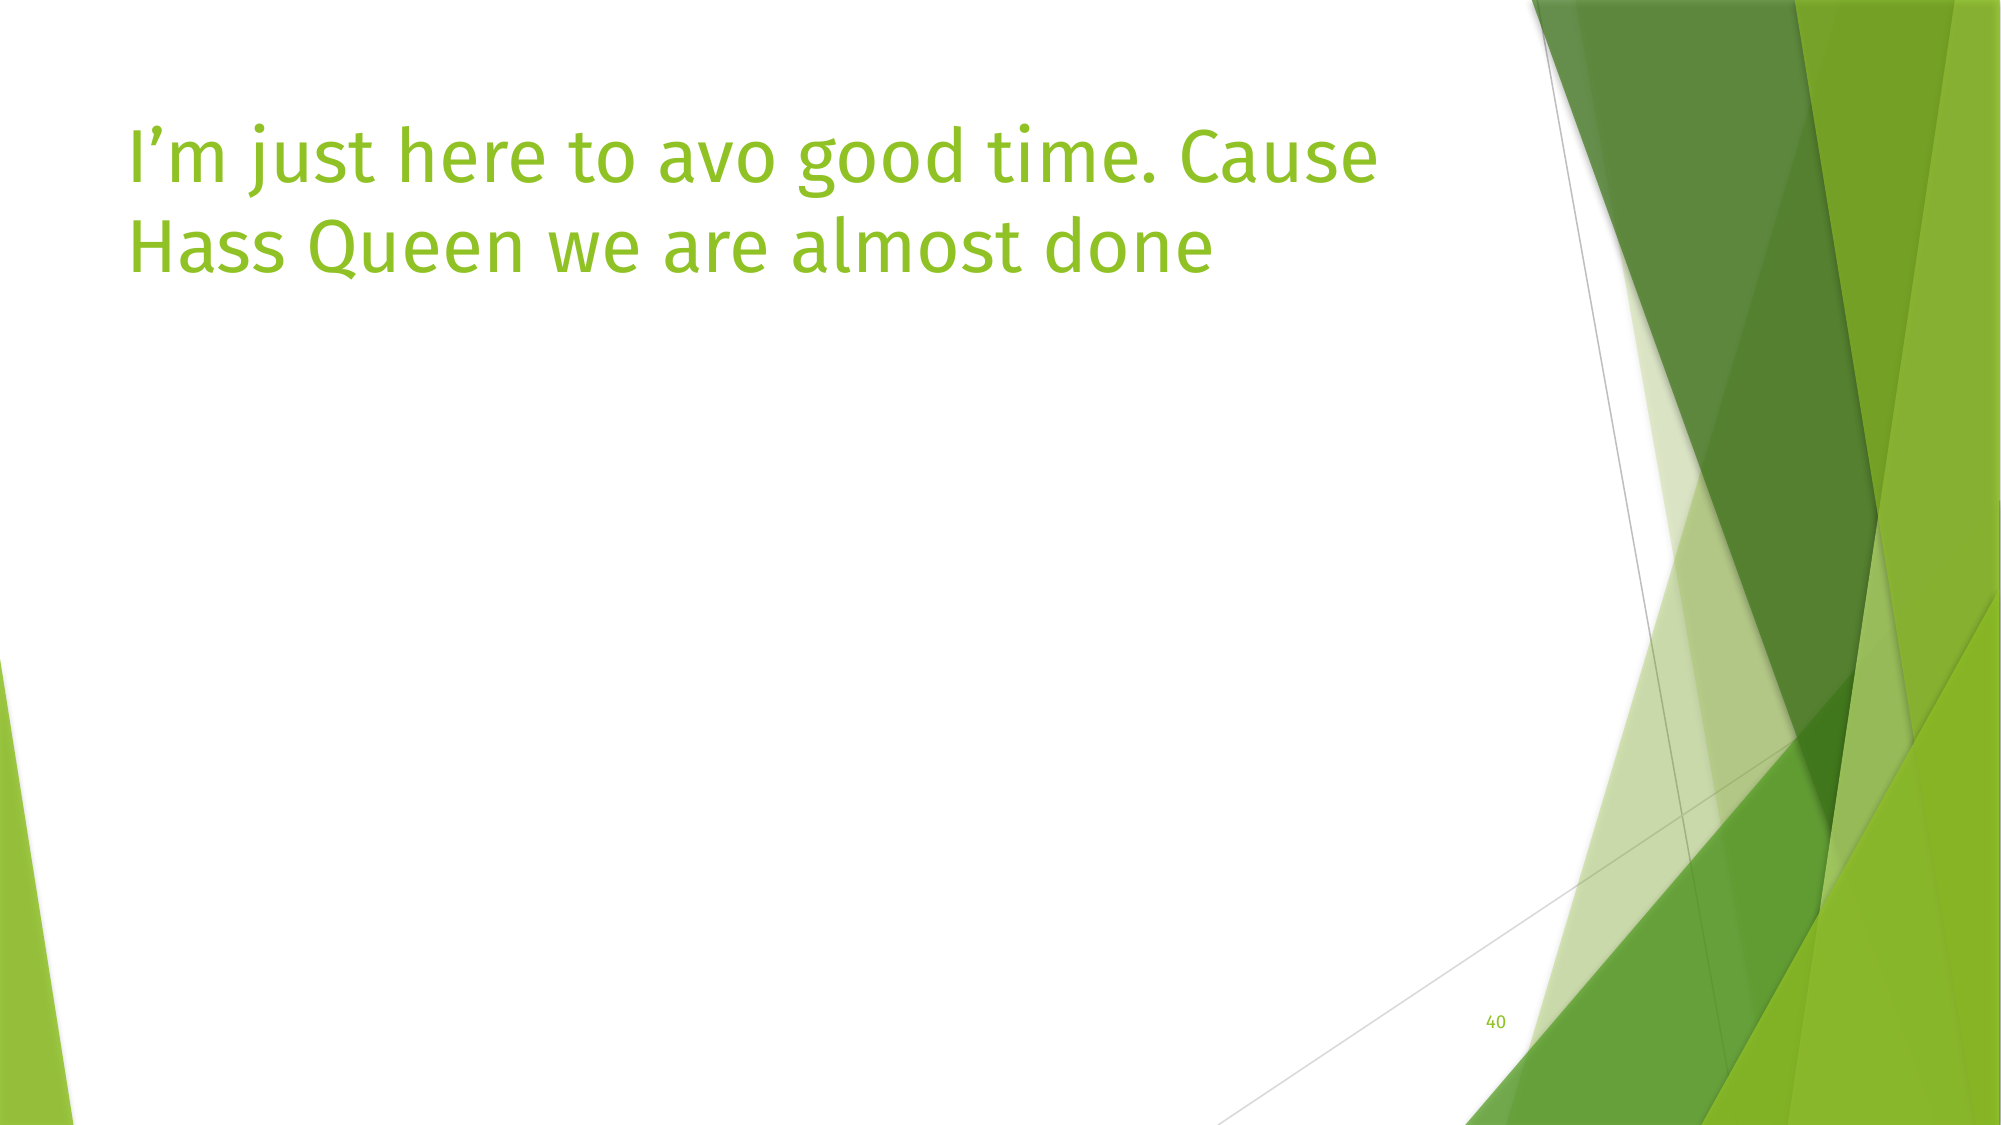

# I’m just here to avo good time. Cause Hass Queen we are almost done

40